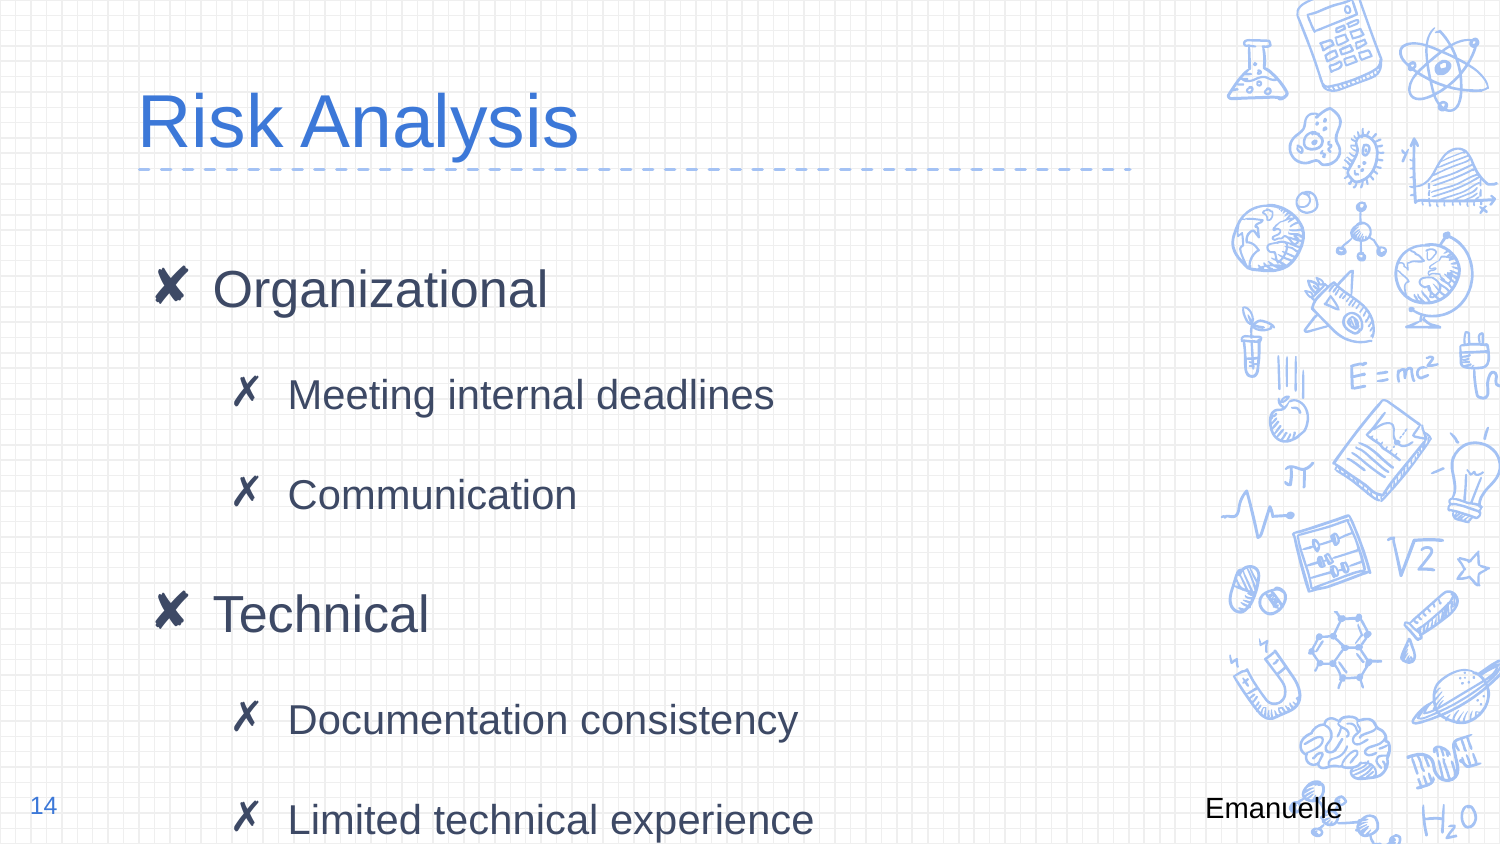

# Risk Analysis
Organizational
Meeting internal deadlines
Communication
Technical
Documentation consistency
Limited technical experience

Emanuelle
14